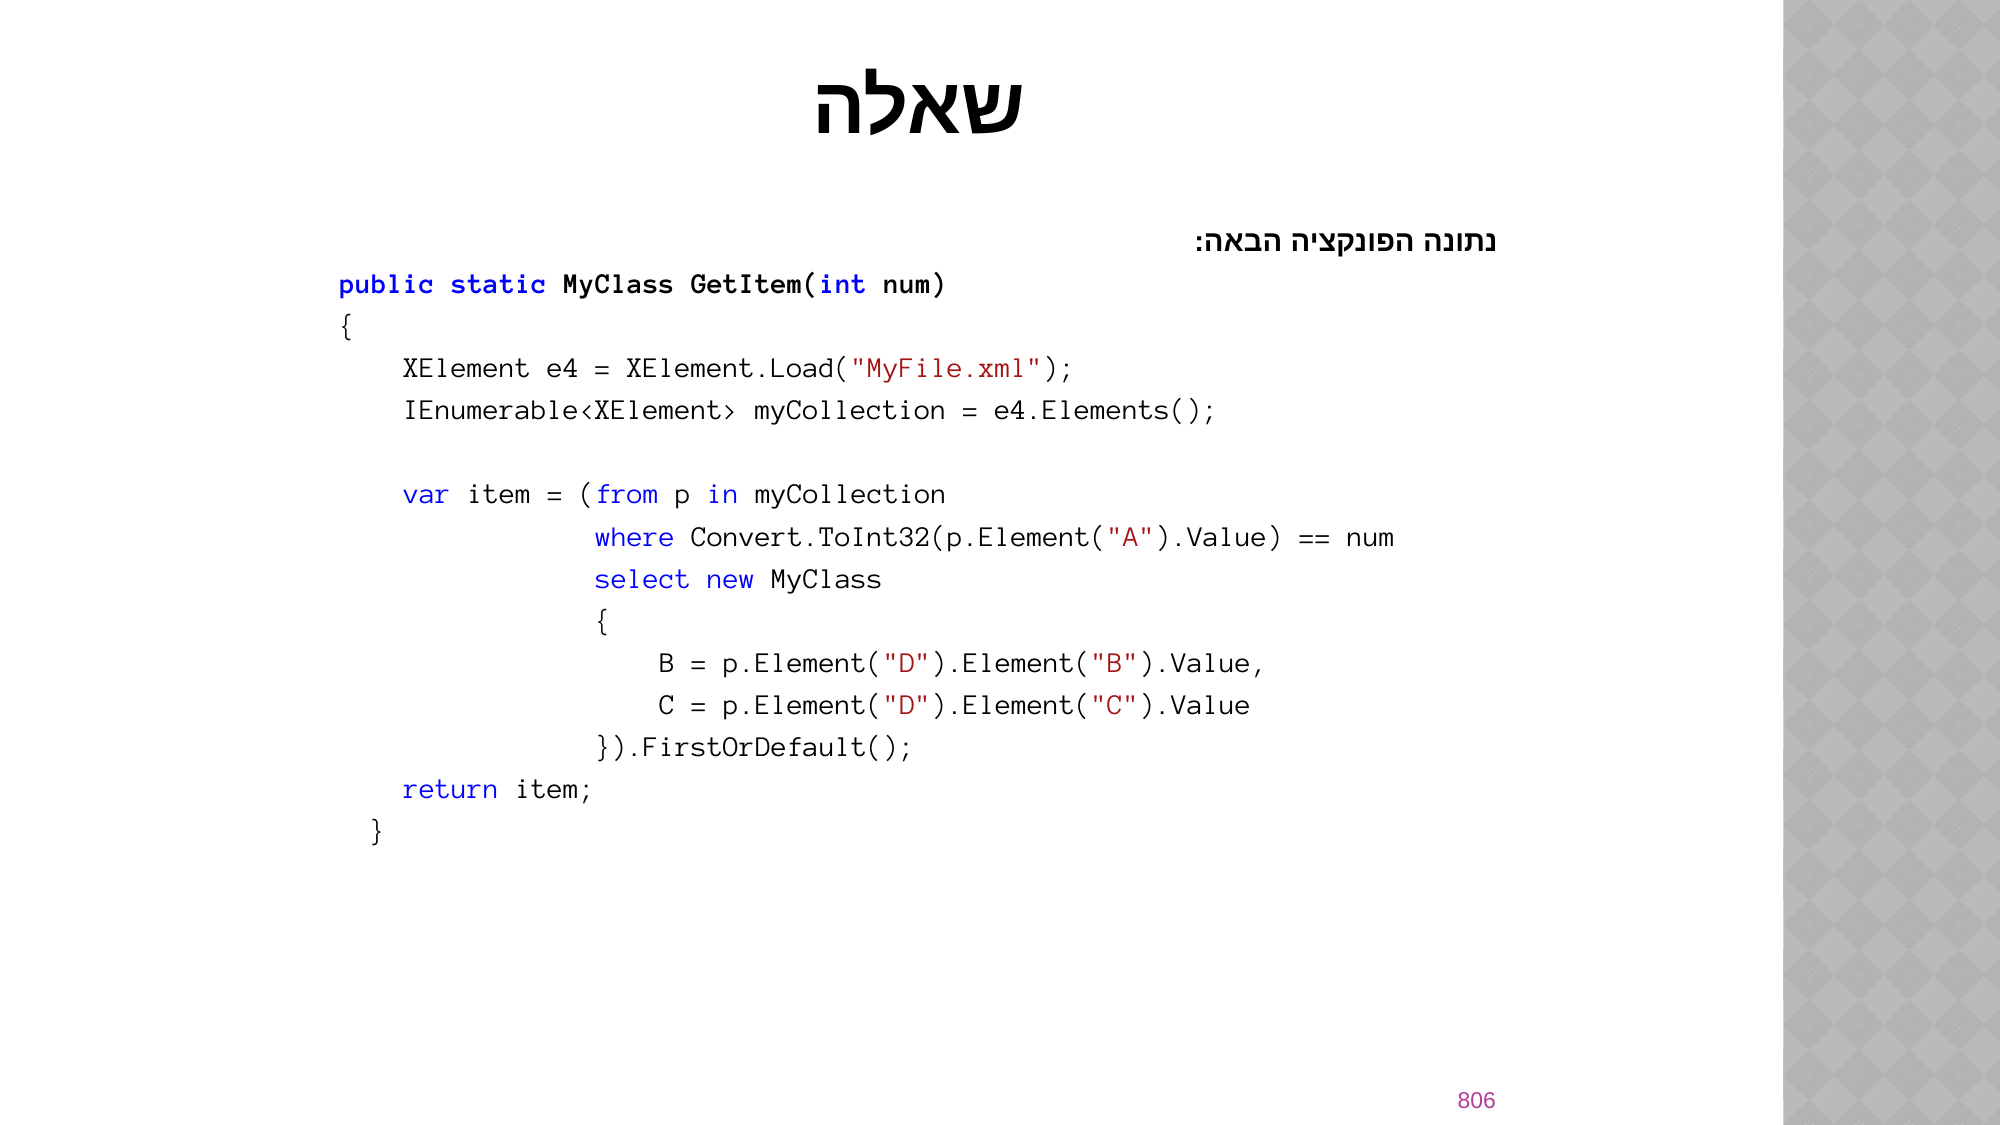

# שאלה
נתונה הפונקציה הבאה:
public static MyClass GetItem(int num)
{
    XElement e4 = XElement.Load("MyFile.xml");
    IEnumerable<XElement> myCollection = e4.Elements();

    var item = (from p in myCollection
                where Convert.ToInt32(p.Element("A").Value) == num
                select new MyClass
                {
                    B = p.Element("D").Element("B").Value,
                    C = p.Element("D").Element("C").Value
                }).FirstOrDefault();
    return item;
}

806